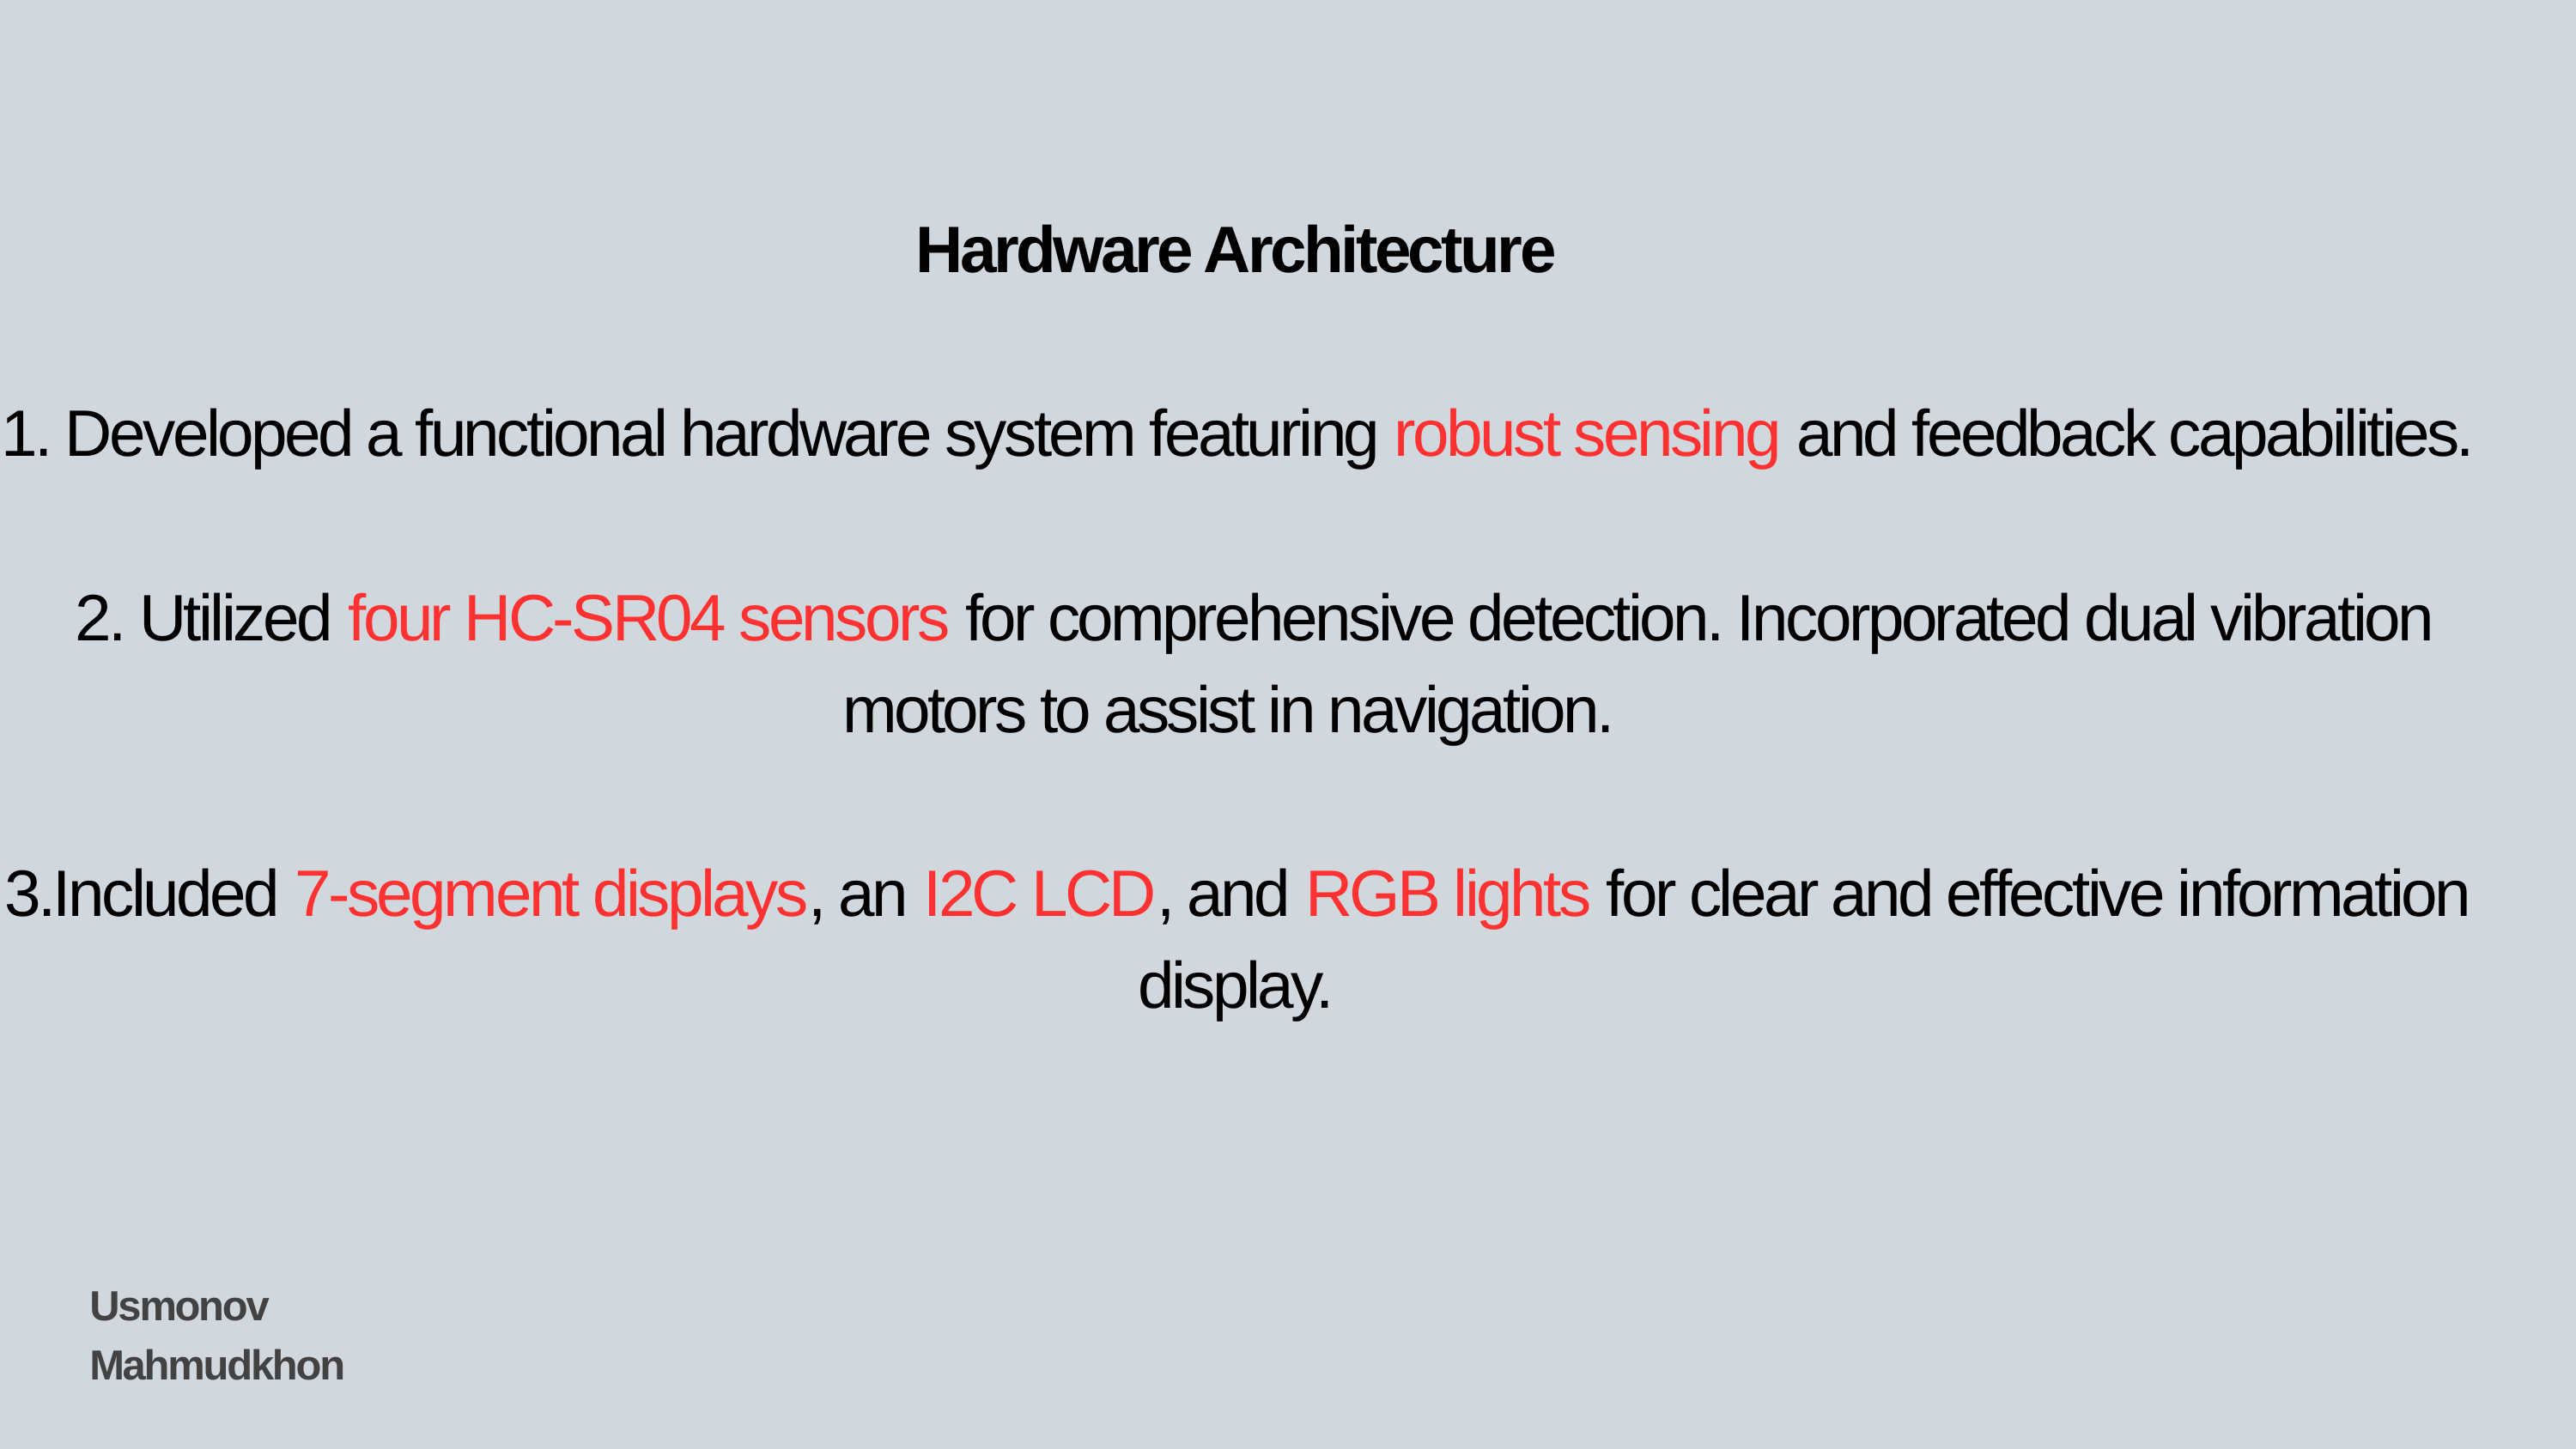

Hardware Architecture

1. Developed a functional hardware system featuring robust sensing and feedback capabilities.

  2. Utilized four HC-SR04 sensors for comprehensive detection. Incorporated dual vibration motors to assist in navigation.

3.Included 7-segment displays, an I2C LCD, and RGB lights for clear and effective information display.
Usmonov Mahmudkhon